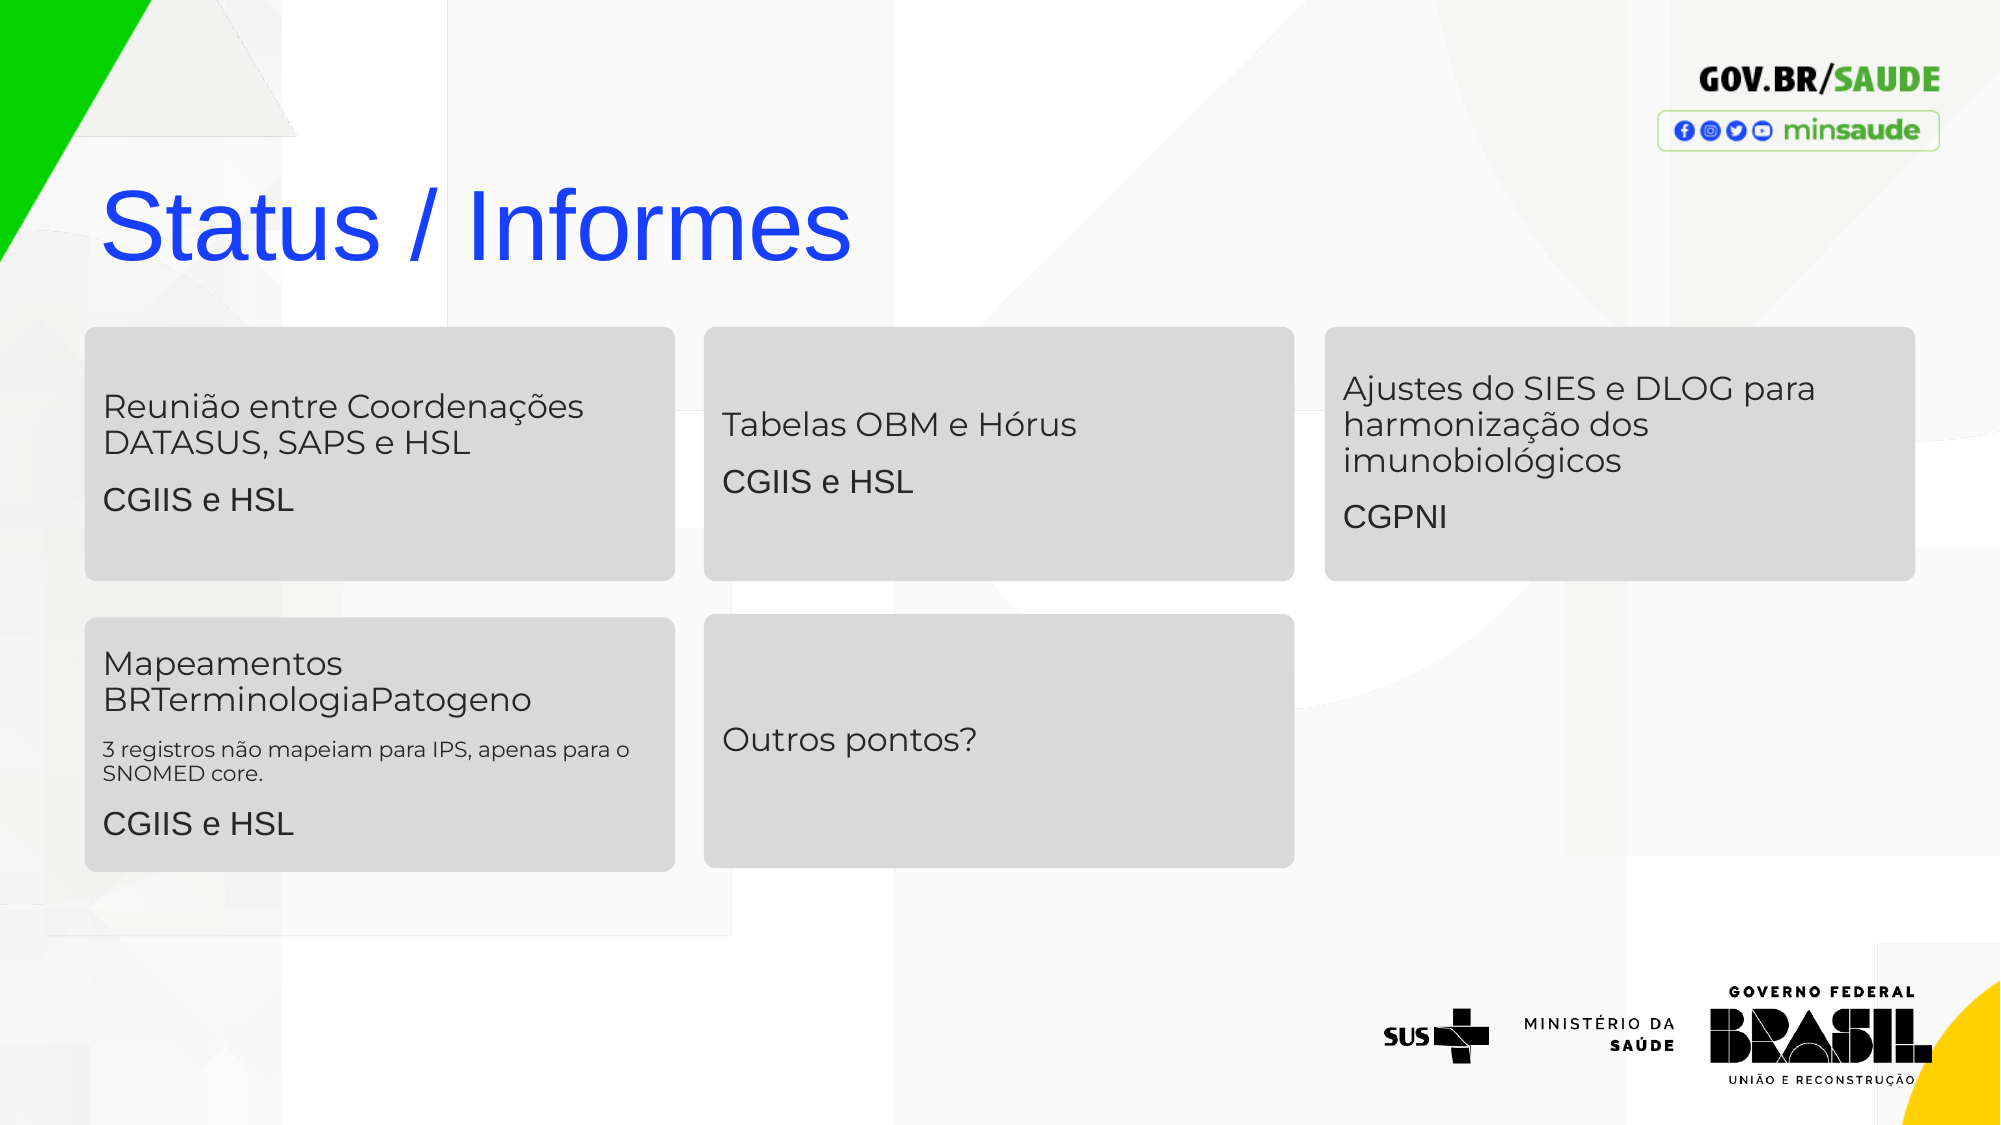

Status / Informes
Reunião entre Coordenações DATASUS, SAPS e HSL
CGIIS e HSL
Tabelas OBM e Hórus
CGIIS e HSL
Ajustes do SIES e DLOG para harmonização dos imunobiológicos
CGPNI
Outros pontos?
Mapeamentos BRTerminologiaPatogeno
3 registros não mapeiam para IPS, apenas para o SNOMED core.
CGIIS e HSL